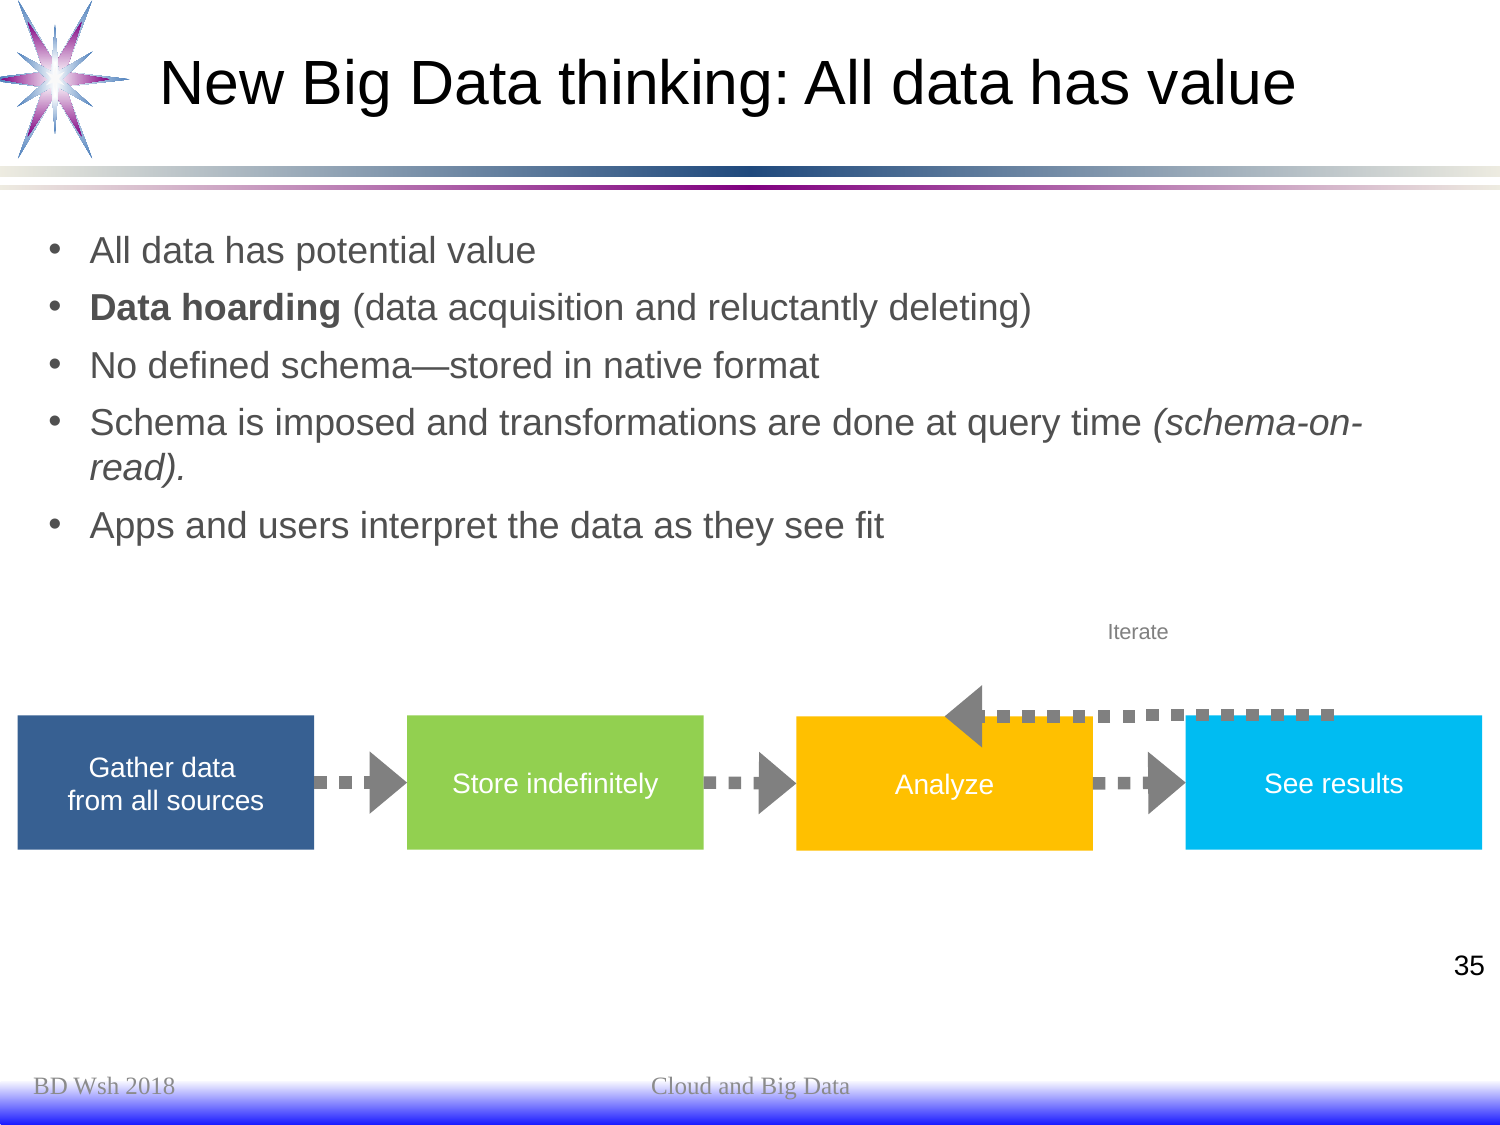

# New Big Data thinking: All data has value
All data has potential value
Data hoarding (data acquisition and reluctantly deleting)
No defined schema—stored in native format
Schema is imposed and transformations are done at query time (schema-on-read).
Apps and users interpret the data as they see fit
Iterate
Gather data
from all sources
Store indefinitely
See results
Analyze
35
BD Wsh 2018
Cloud and Big Data